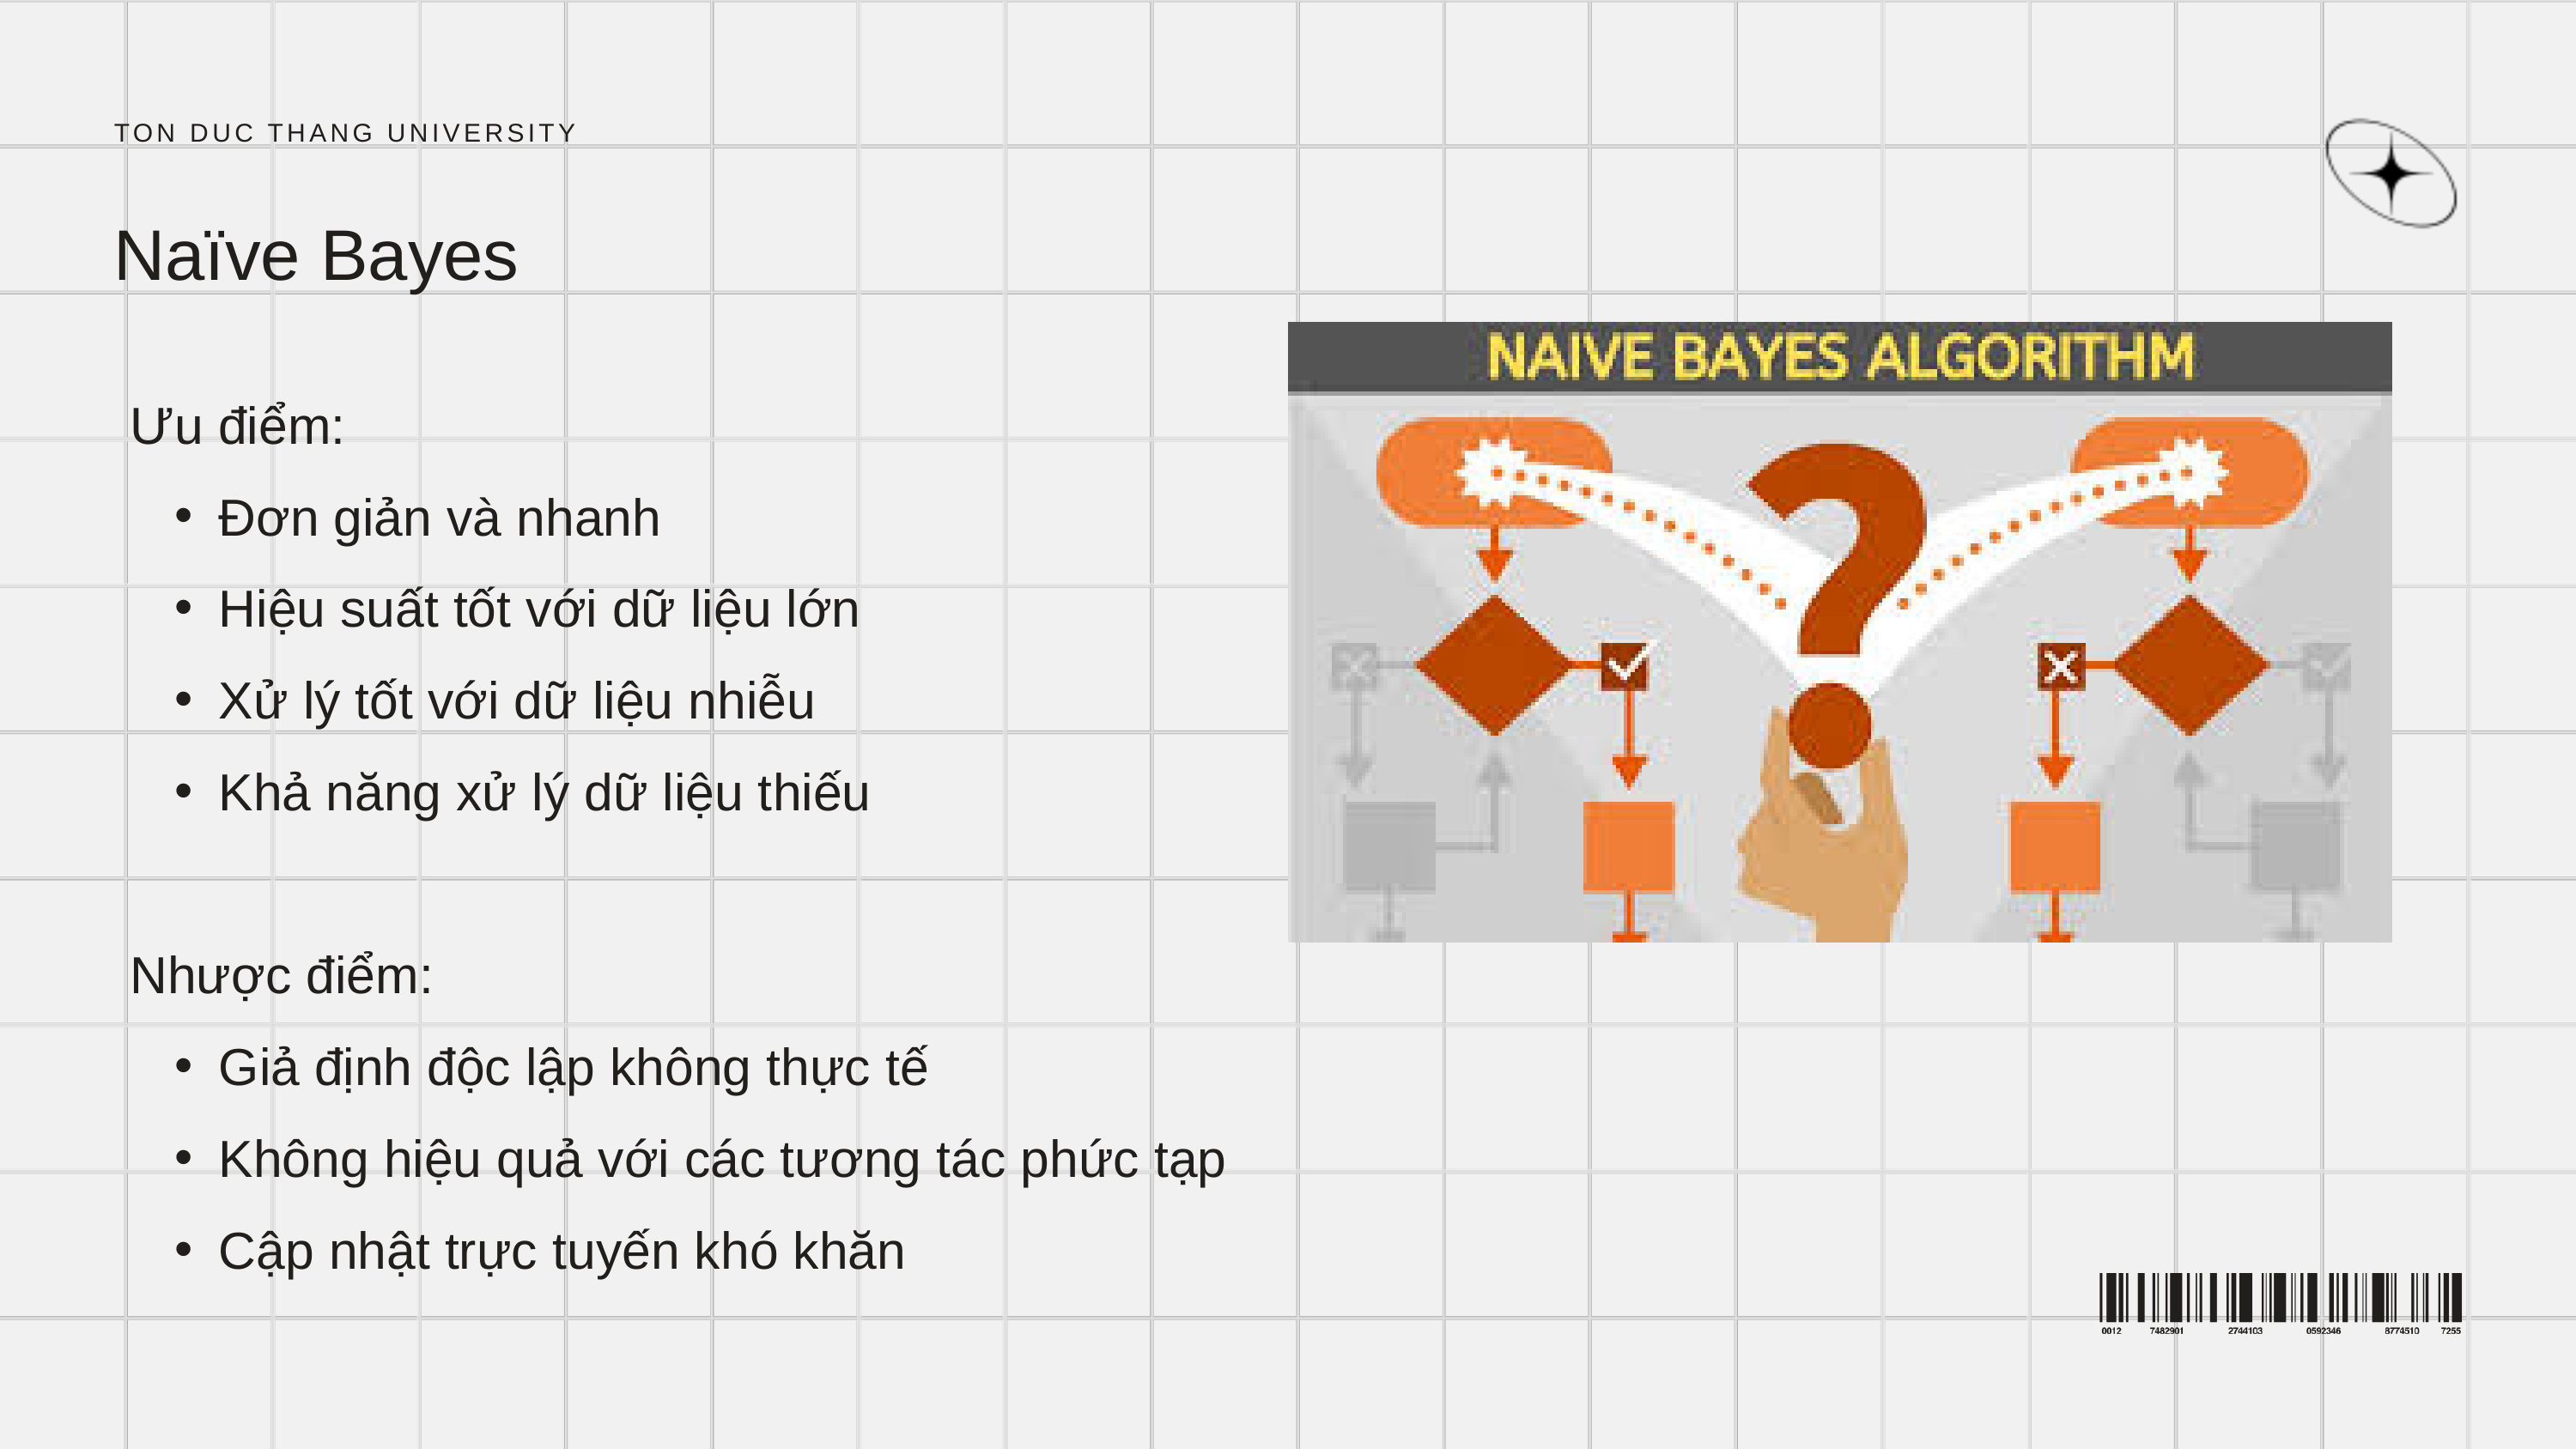

TON DUC THANG UNIVERSITY

Naïve Bayes

Ưu điểm:
Đơn giản và nhanh
Hiệu suất tốt với dữ liệu lớn
Xử lý tốt với dữ liệu nhiễu
Khả năng xử lý dữ liệu thiếu

Nhược điểm:
Giả định độc lập không thực tế
Không hiệu quả với các tương tác phức tạp
Cập nhật trực tuyến khó khăn